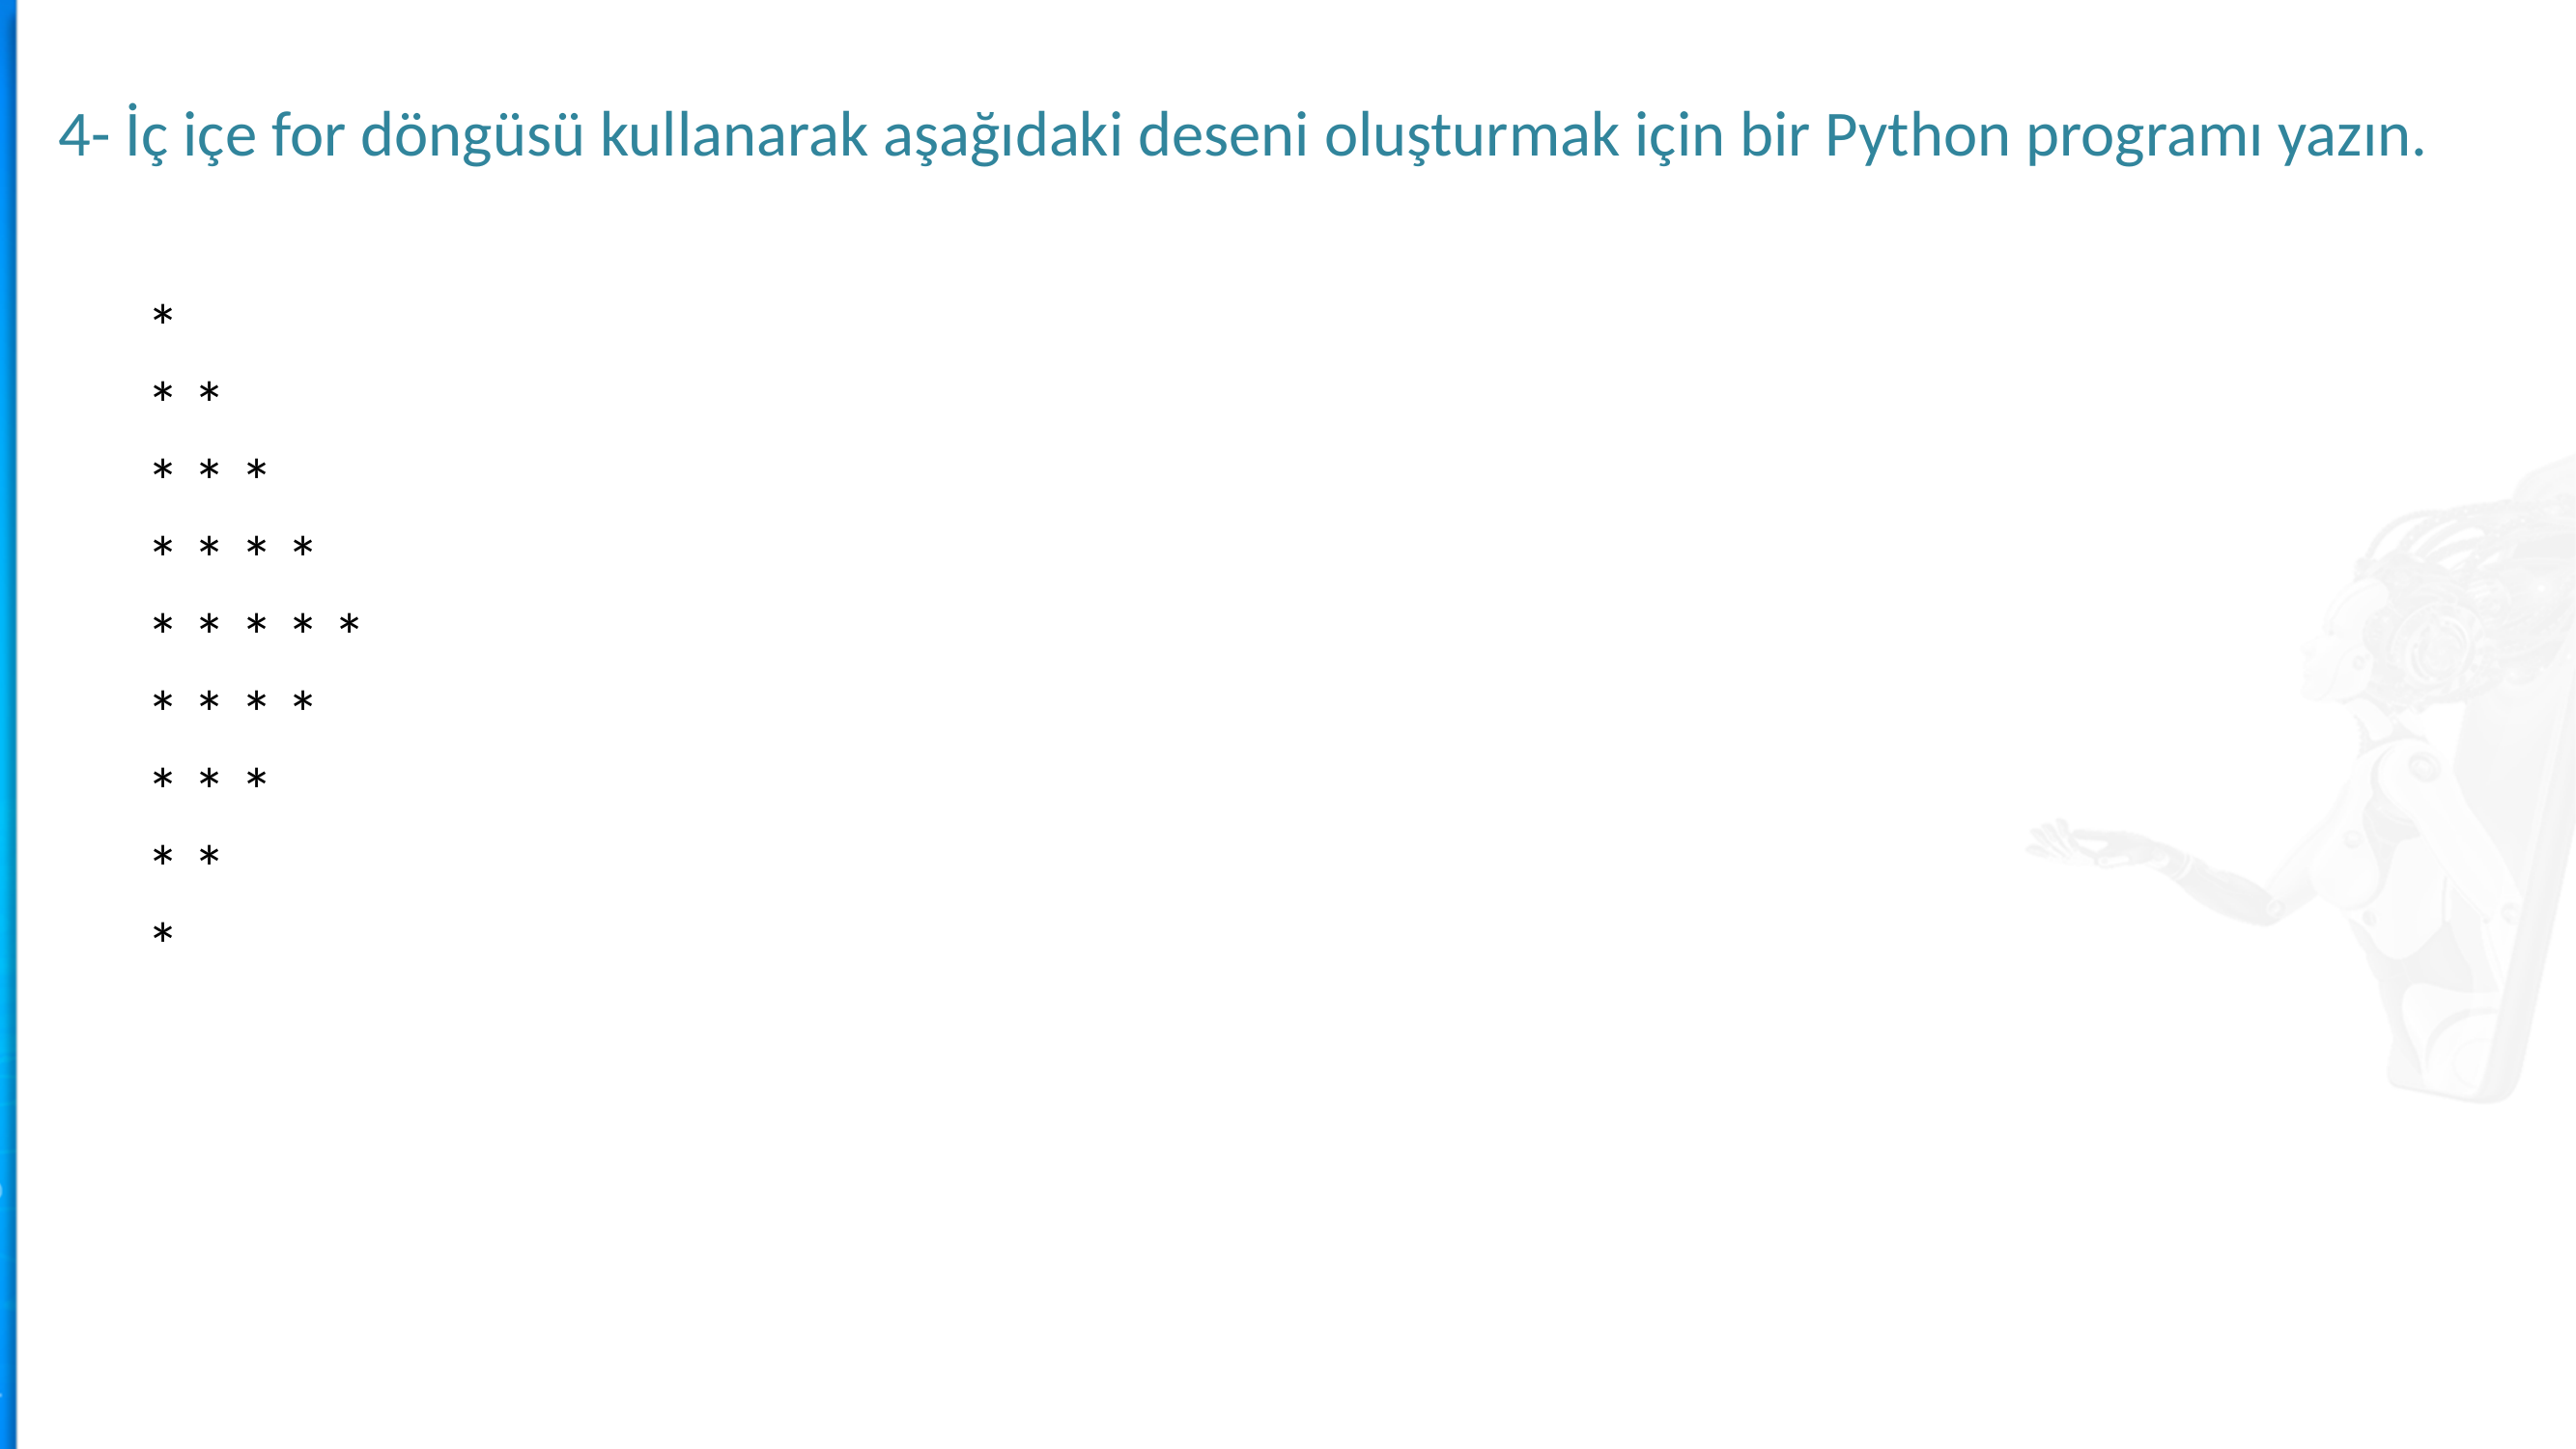

4- İç içe for döngüsü kullanarak aşağıdaki deseni oluşturmak için bir Python programı yazın.
*
* *
* * *
* * * *
* * * * *
* * * *
* * *
* *
*
ndarray.ndim
ndarray.dtype
Konsept